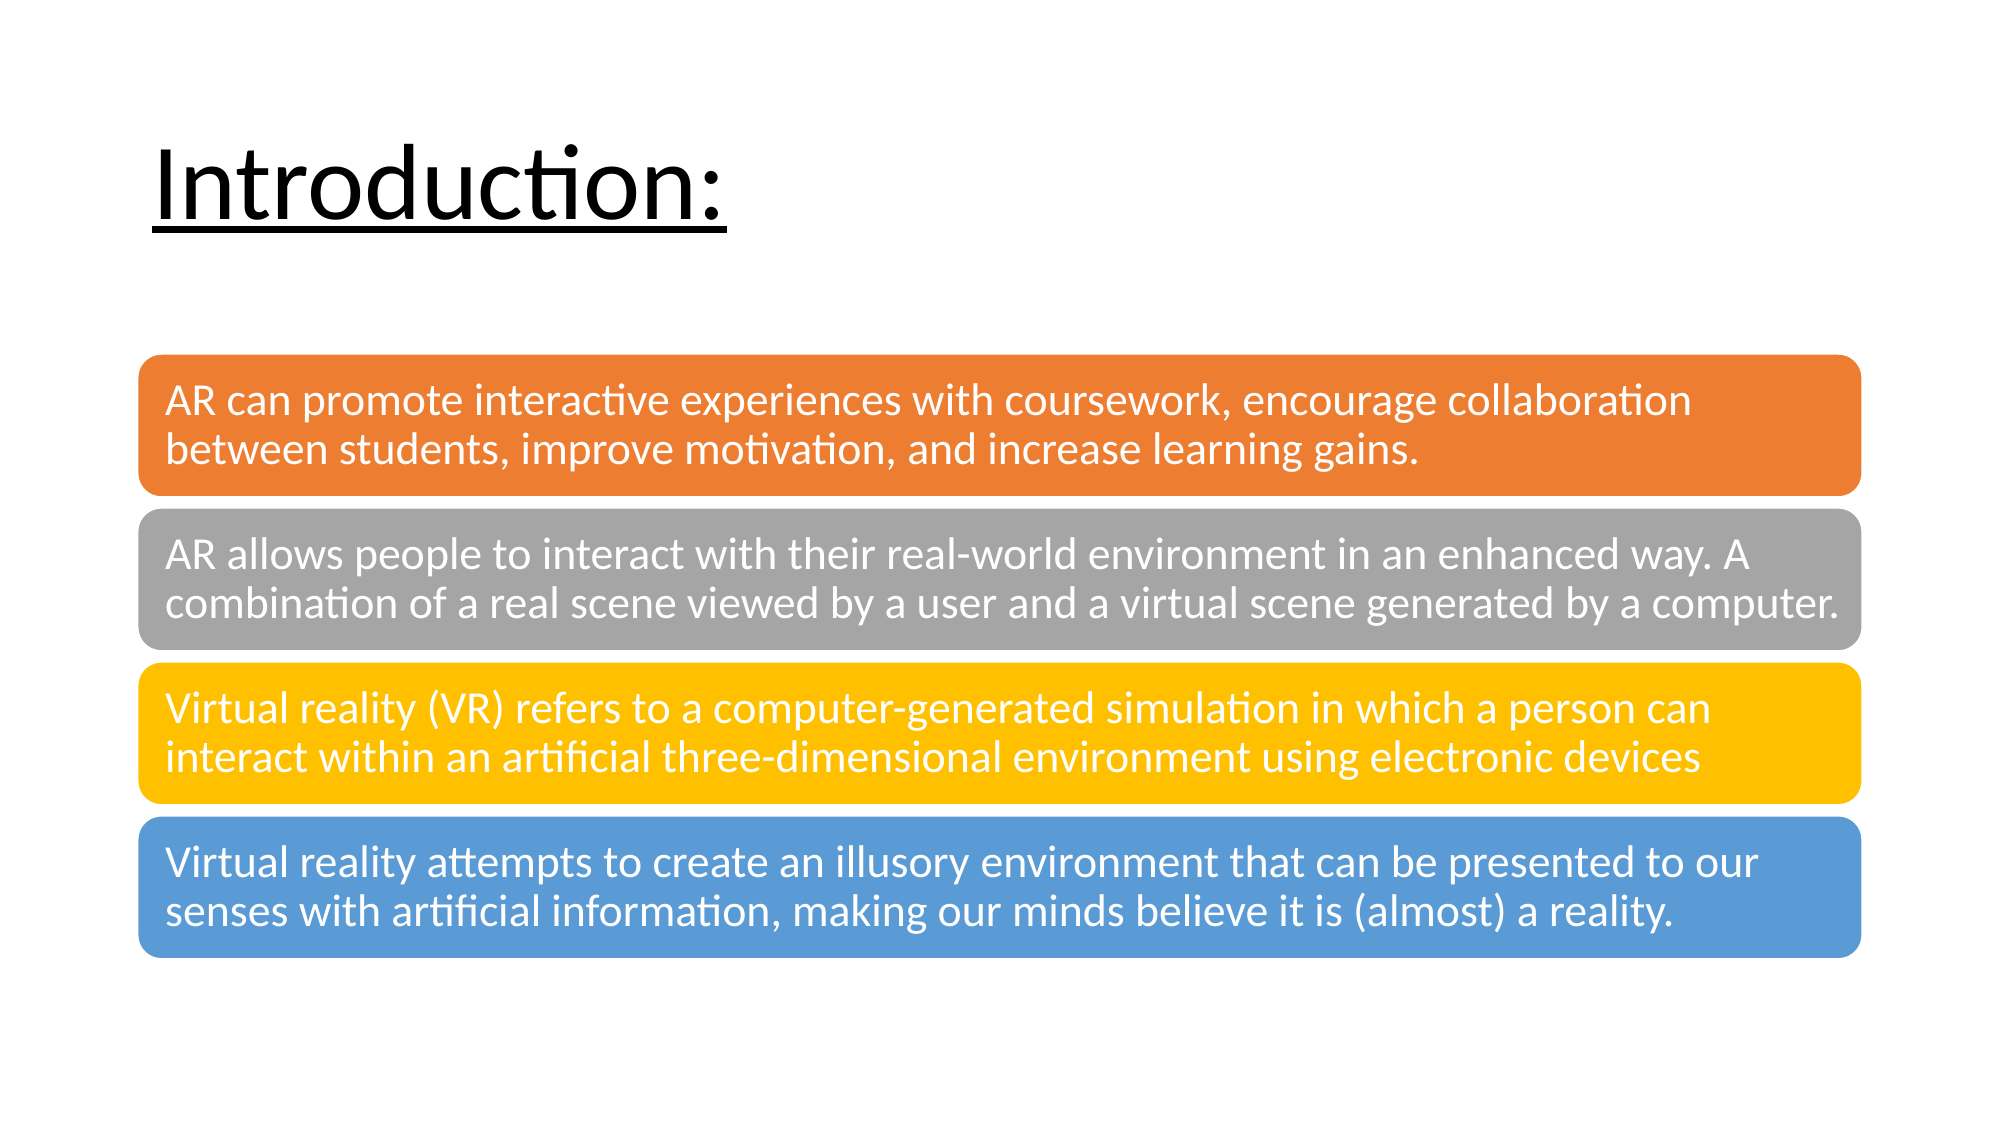

# Introduction:
AR can promote interactive experiences with coursework, encourage collaboration between students, improve motivation, and increase learning gains.
AR allows people to interact with their real-world environment in an enhanced way. A combination of a real scene viewed by a user and a virtual scene generated by a computer.
Virtual reality (VR) refers to a computer-generated simulation in which a person can interact within an artificial three-dimensional environment using electronic devices
Virtual reality attempts to create an illusory environment that can be presented to our senses with artificial information, making our minds believe it is (almost) a reality.